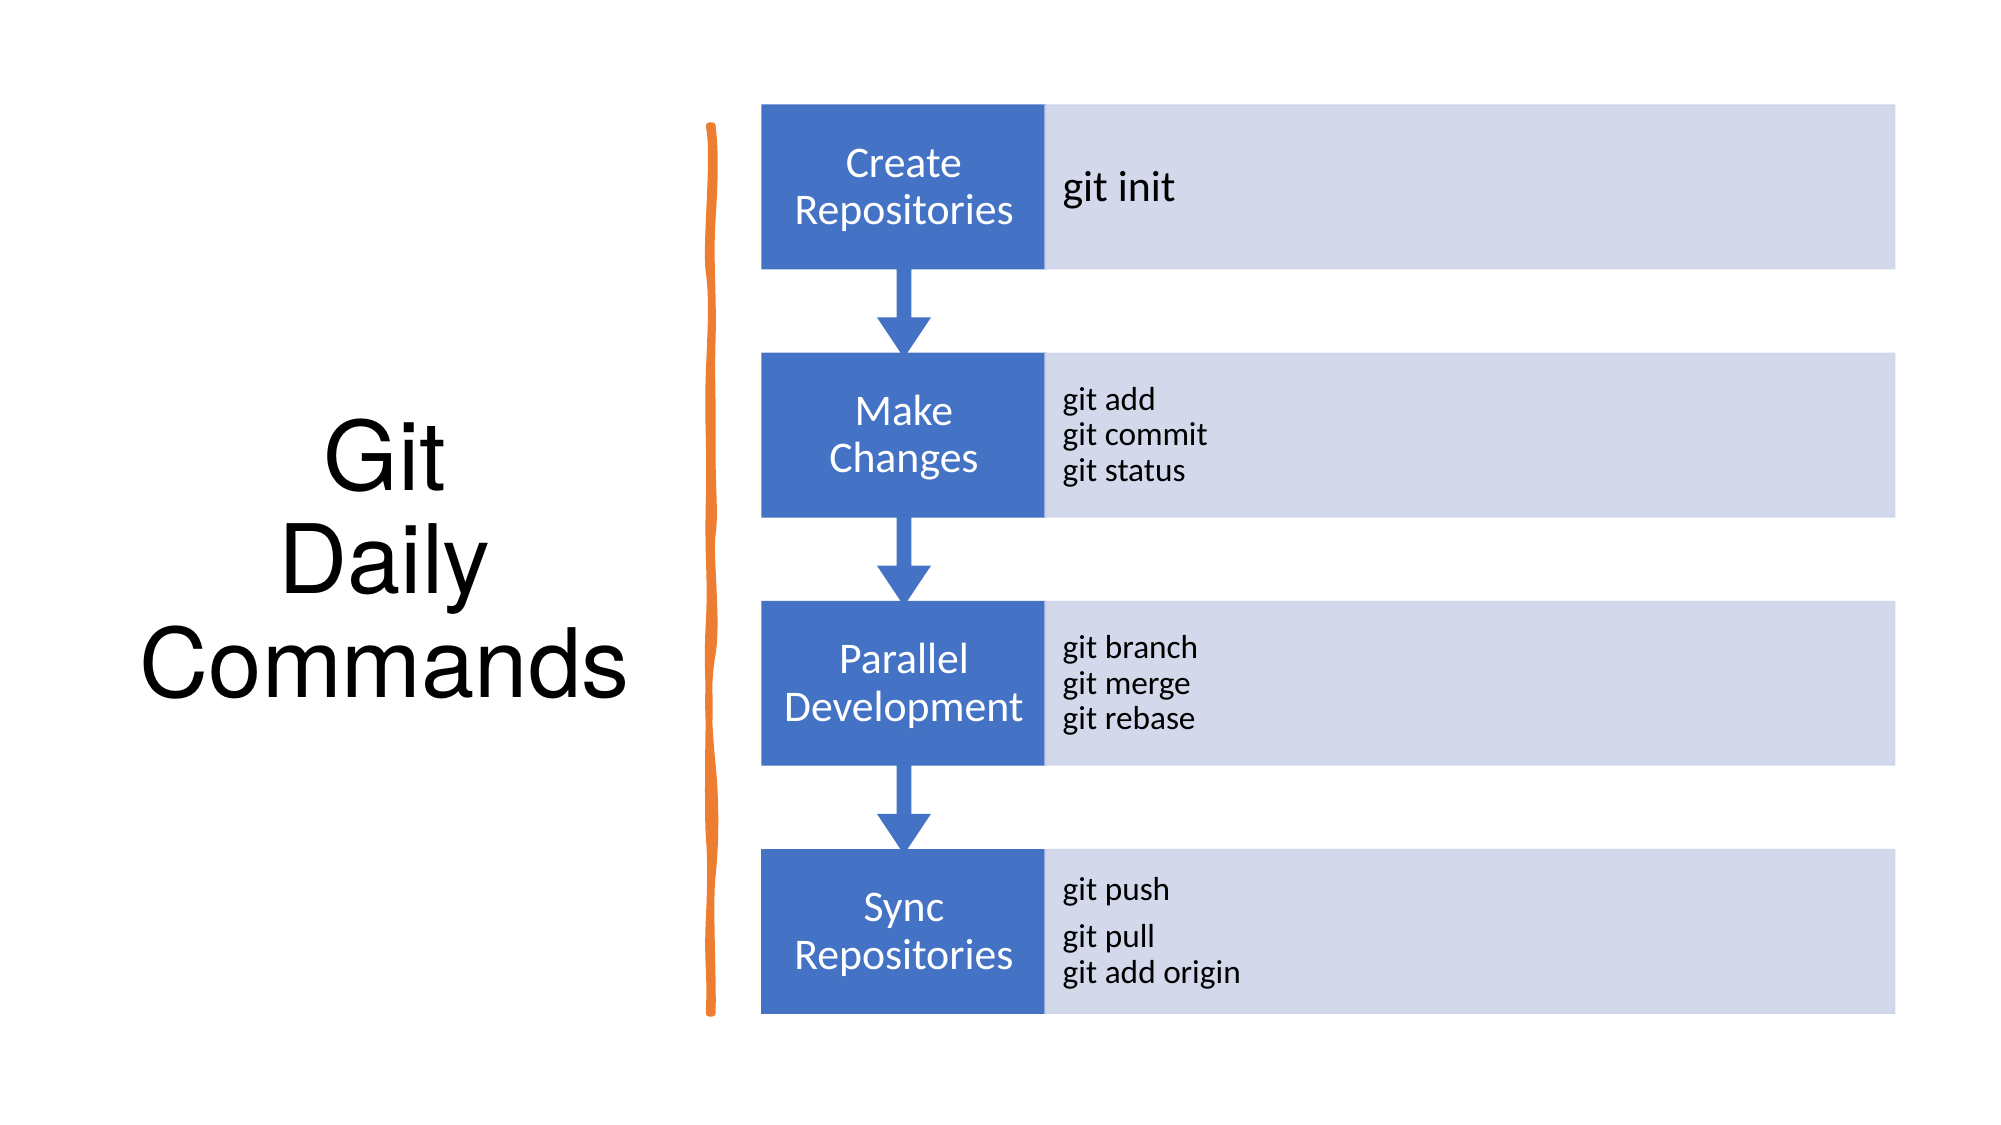

Sync Repositories
git push
git pull
git add origin
Parallel Development
git branch
git merge
git rebase
Make Changes
git add
git commit
git status
Create Repositories
git init
# Git Daily Commands